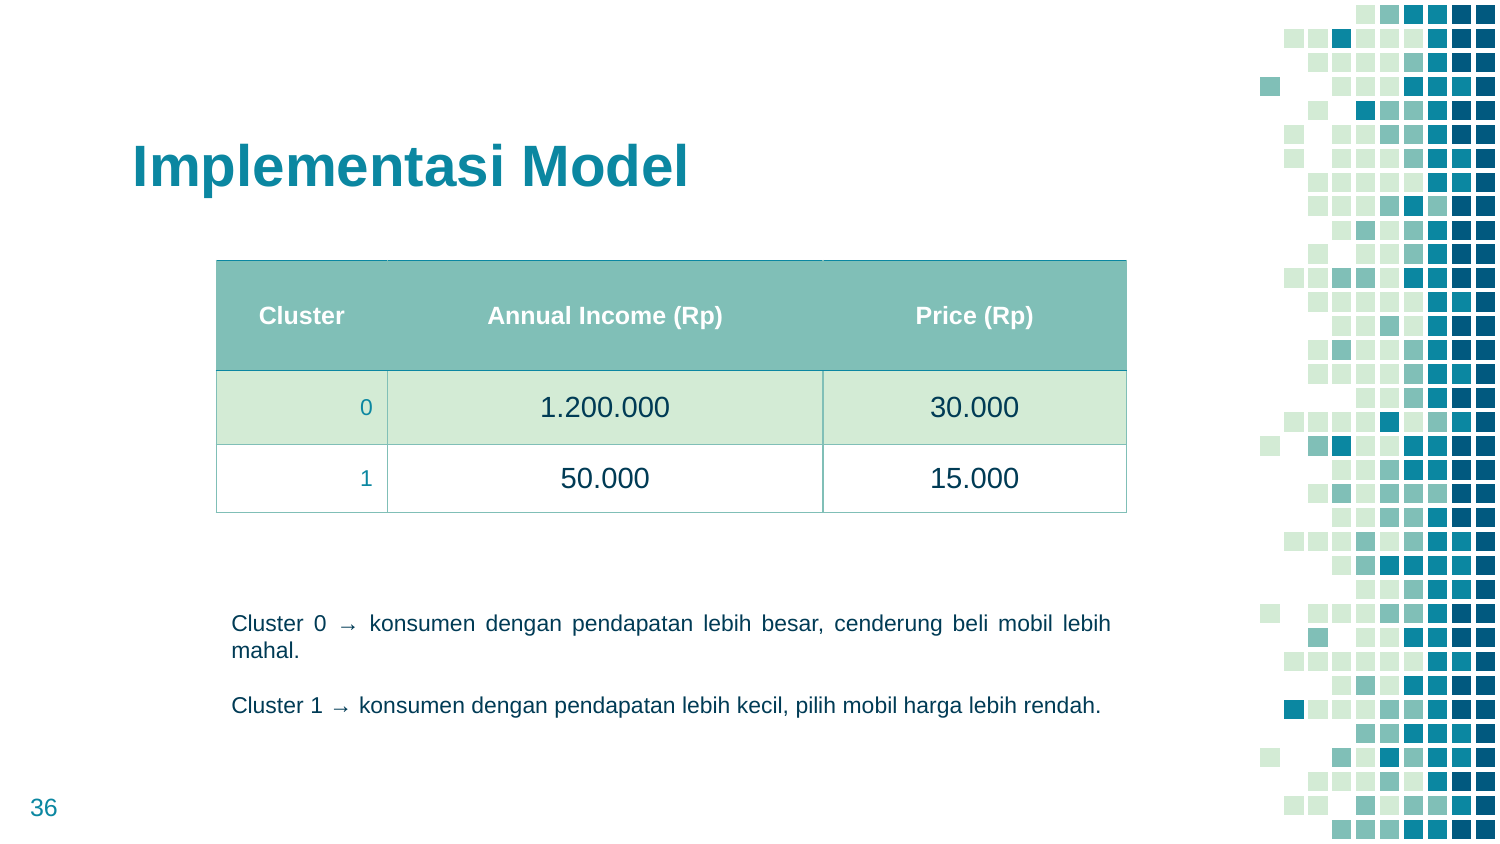

# Implementasi Model
| Cluster | Annual Income (Rp) | Price (Rp) |
| --- | --- | --- |
| 0 | 1.200.000 | 30.000 |
| 1 | 50.000 | 15.000 |
Cluster 0 → konsumen dengan pendapatan lebih besar, cenderung beli mobil lebih mahal.
Cluster 1 → konsumen dengan pendapatan lebih kecil, pilih mobil harga lebih rendah.
36